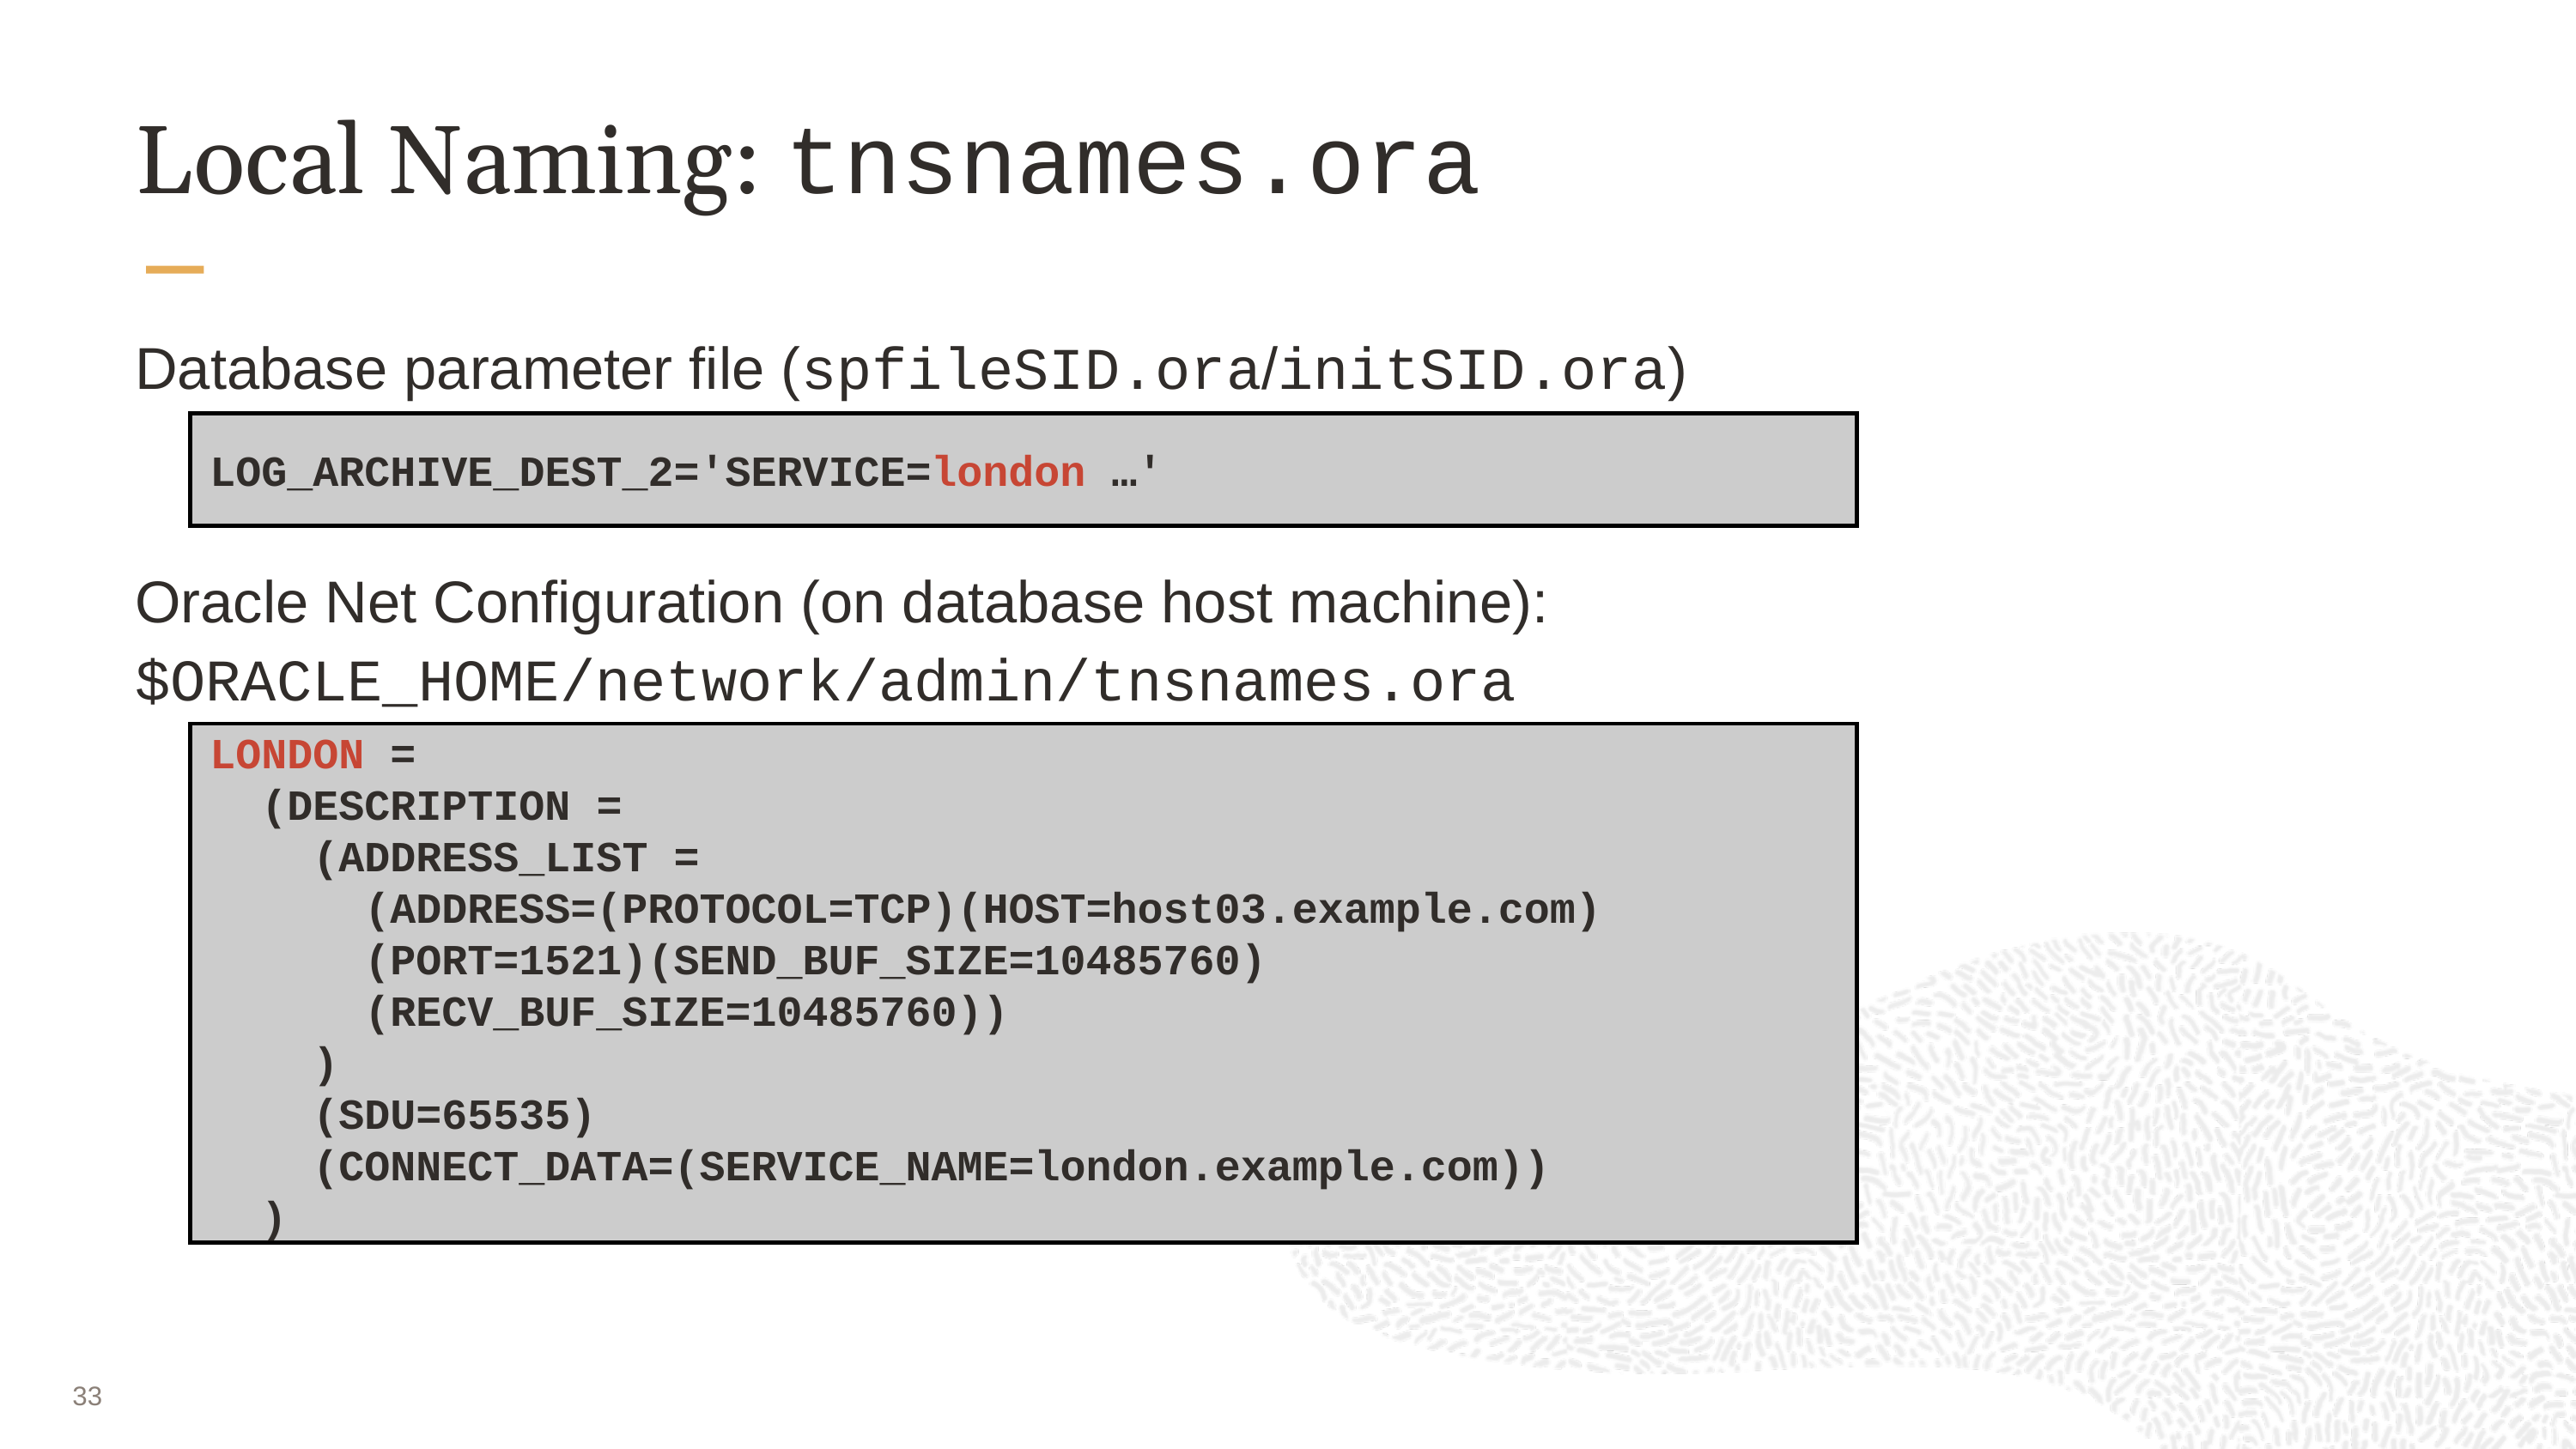

Local Naming: tnsnames.ora
Database parameter file (spfileSID.ora/initSID.ora)

Oracle Net Configuration (on database host machine): $ORACLE_HOME/network/admin/tnsnames.ora
LOG_ARCHIVE_DEST_2='SERVICE=london …'
LONDON =
  (DESCRIPTION =
    (ADDRESS_LIST =
      (ADDRESS=(PROTOCOL=TCP)(HOST=host03.example.com)
      (PORT=1521)(SEND_BUF_SIZE=10485760)
      (RECV_BUF_SIZE=10485760))
    )
    (SDU=65535)
    (CONNECT_DATA=(SERVICE_NAME=london.example.com))
  )